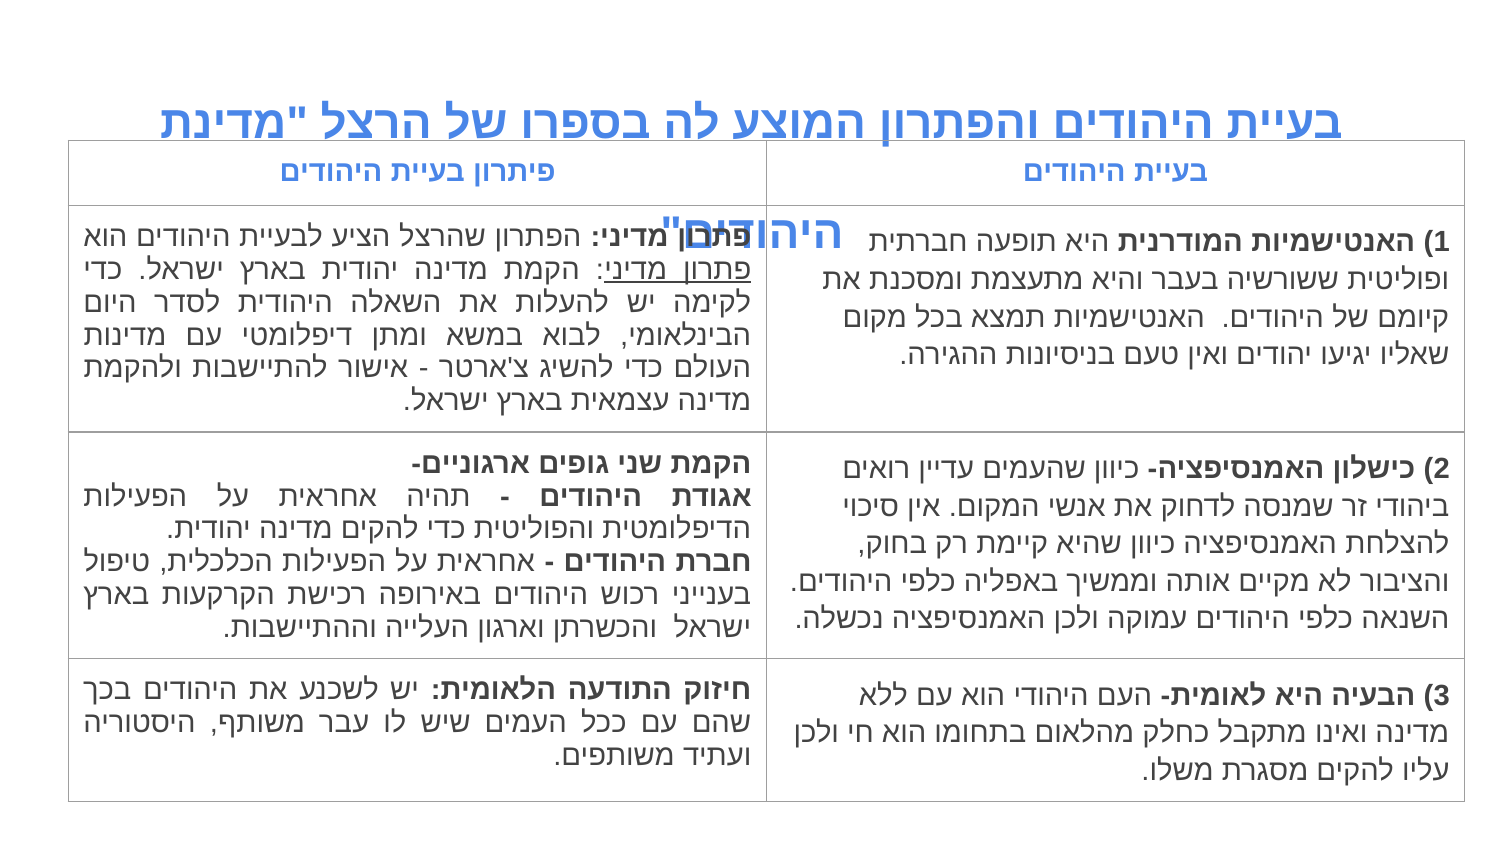

בעיית היהודים והפתרון המוצע לה בספרו של הרצל "מדינת היהודים"
| פיתרון בעיית היהודים | בעיית היהודים |
| --- | --- |
| פתרון מדיני: הפתרון שהרצל הציע לבעיית היהודים הוא פתרון מדיני: הקמת מדינה יהודית בארץ ישראל. כדי לקימה יש להעלות את השאלה היהודית לסדר היום הבינלאומי, לבוא במשא ומתן דיפלומטי עם מדינות העולם כדי להשיג צ'ארטר - אישור להתיישבות ולהקמת מדינה עצמאית בארץ ישראל. | 1) האנטישמיות המודרנית היא תופעה חברתית ופוליטית ששורשיה בעבר והיא מתעצמת ומסכנת את קיומם של היהודים. האנטישמיות תמצא בכל מקום שאליו יגיעו יהודים ואין טעם בניסיונות ההגירה. |
| הקמת שני גופים ארגוניים- אגודת היהודים - תהיה אחראית על הפעילות הדיפלומטית והפוליטית כדי להקים מדינה יהודית. חברת היהודים - אחראית על הפעילות הכלכלית, טיפול בענייני רכוש היהודים באירופה רכישת הקרקעות בארץ ישראל והכשרתן וארגון העלייה וההתיישבות. | 2) כישלון האמנסיפציה- כיוון שהעמים עדיין רואים ביהודי זר שמנסה לדחוק את אנשי המקום. אין סיכוי להצלחת האמנסיפציה כיוון שהיא קיימת רק בחוק, והציבור לא מקיים אותה וממשיך באפליה כלפי היהודים. השנאה כלפי היהודים עמוקה ולכן האמנסיפציה נכשלה. |
| חיזוק התודעה הלאומית: יש לשכנע את היהודים בכך שהם עם ככל העמים שיש לו עבר משותף, היסטוריה ועתיד משותפים. | 3) הבעיה היא לאומית- העם היהודי הוא עם ללא מדינה ואינו מתקבל כחלק מהלאום בתחומו הוא חי ולכן עליו להקים מסגרת משלו. |